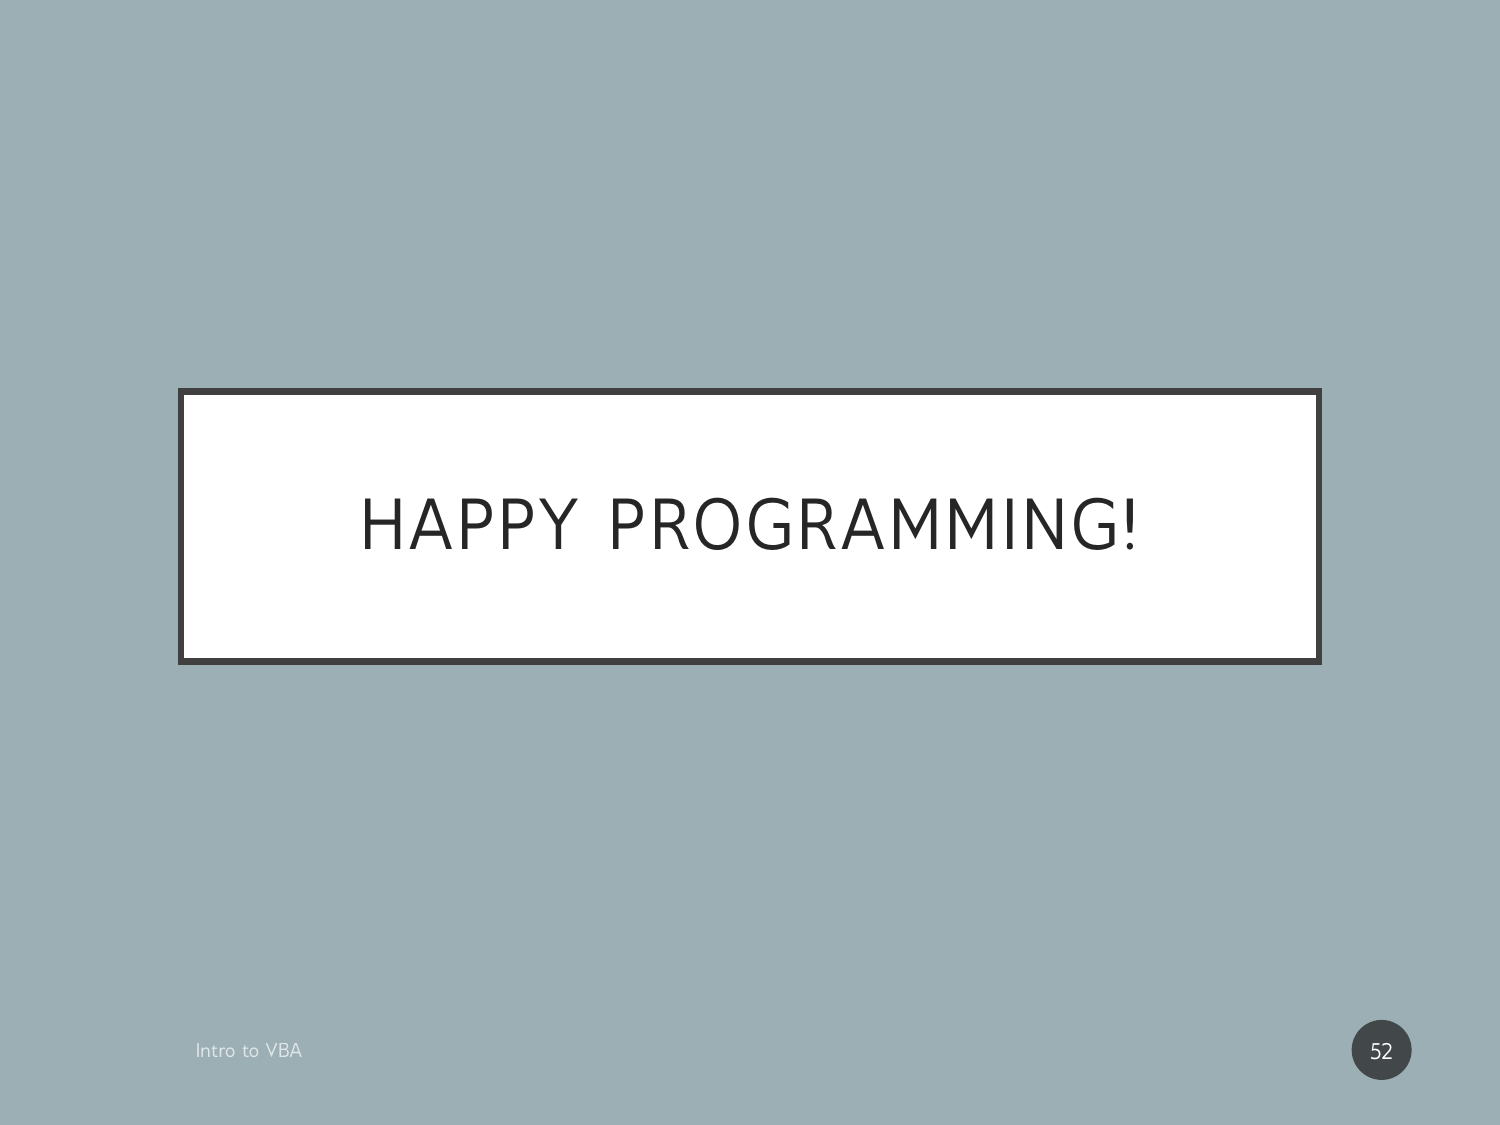

# Happy Programming!
52
Intro to VBA